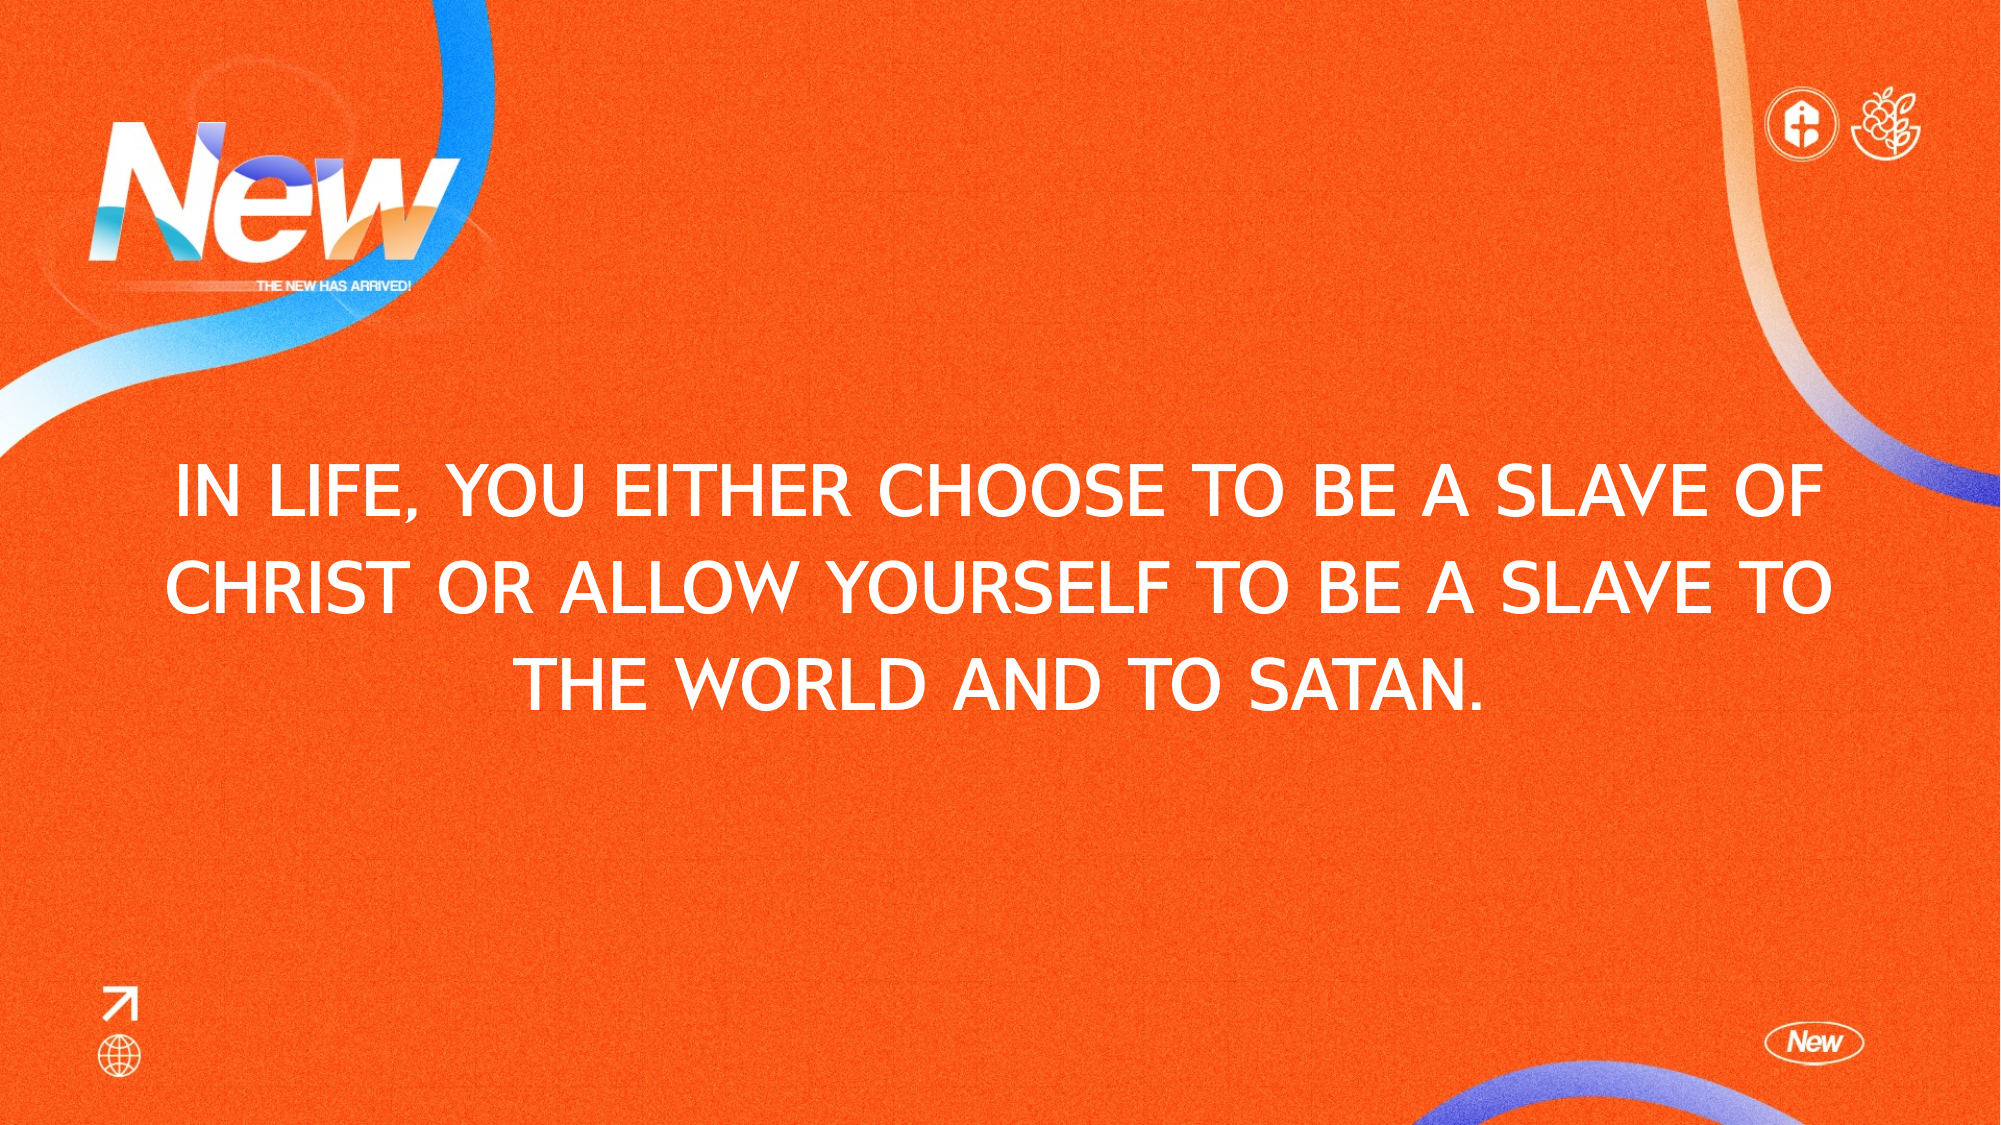

IN LIFE, YOU EITHER CHOOSE TO BE A SLAVE OF CHRIST OR ALLOW YOURSELF TO BE A SLAVE TO THE WORLD AND TO SATAN.